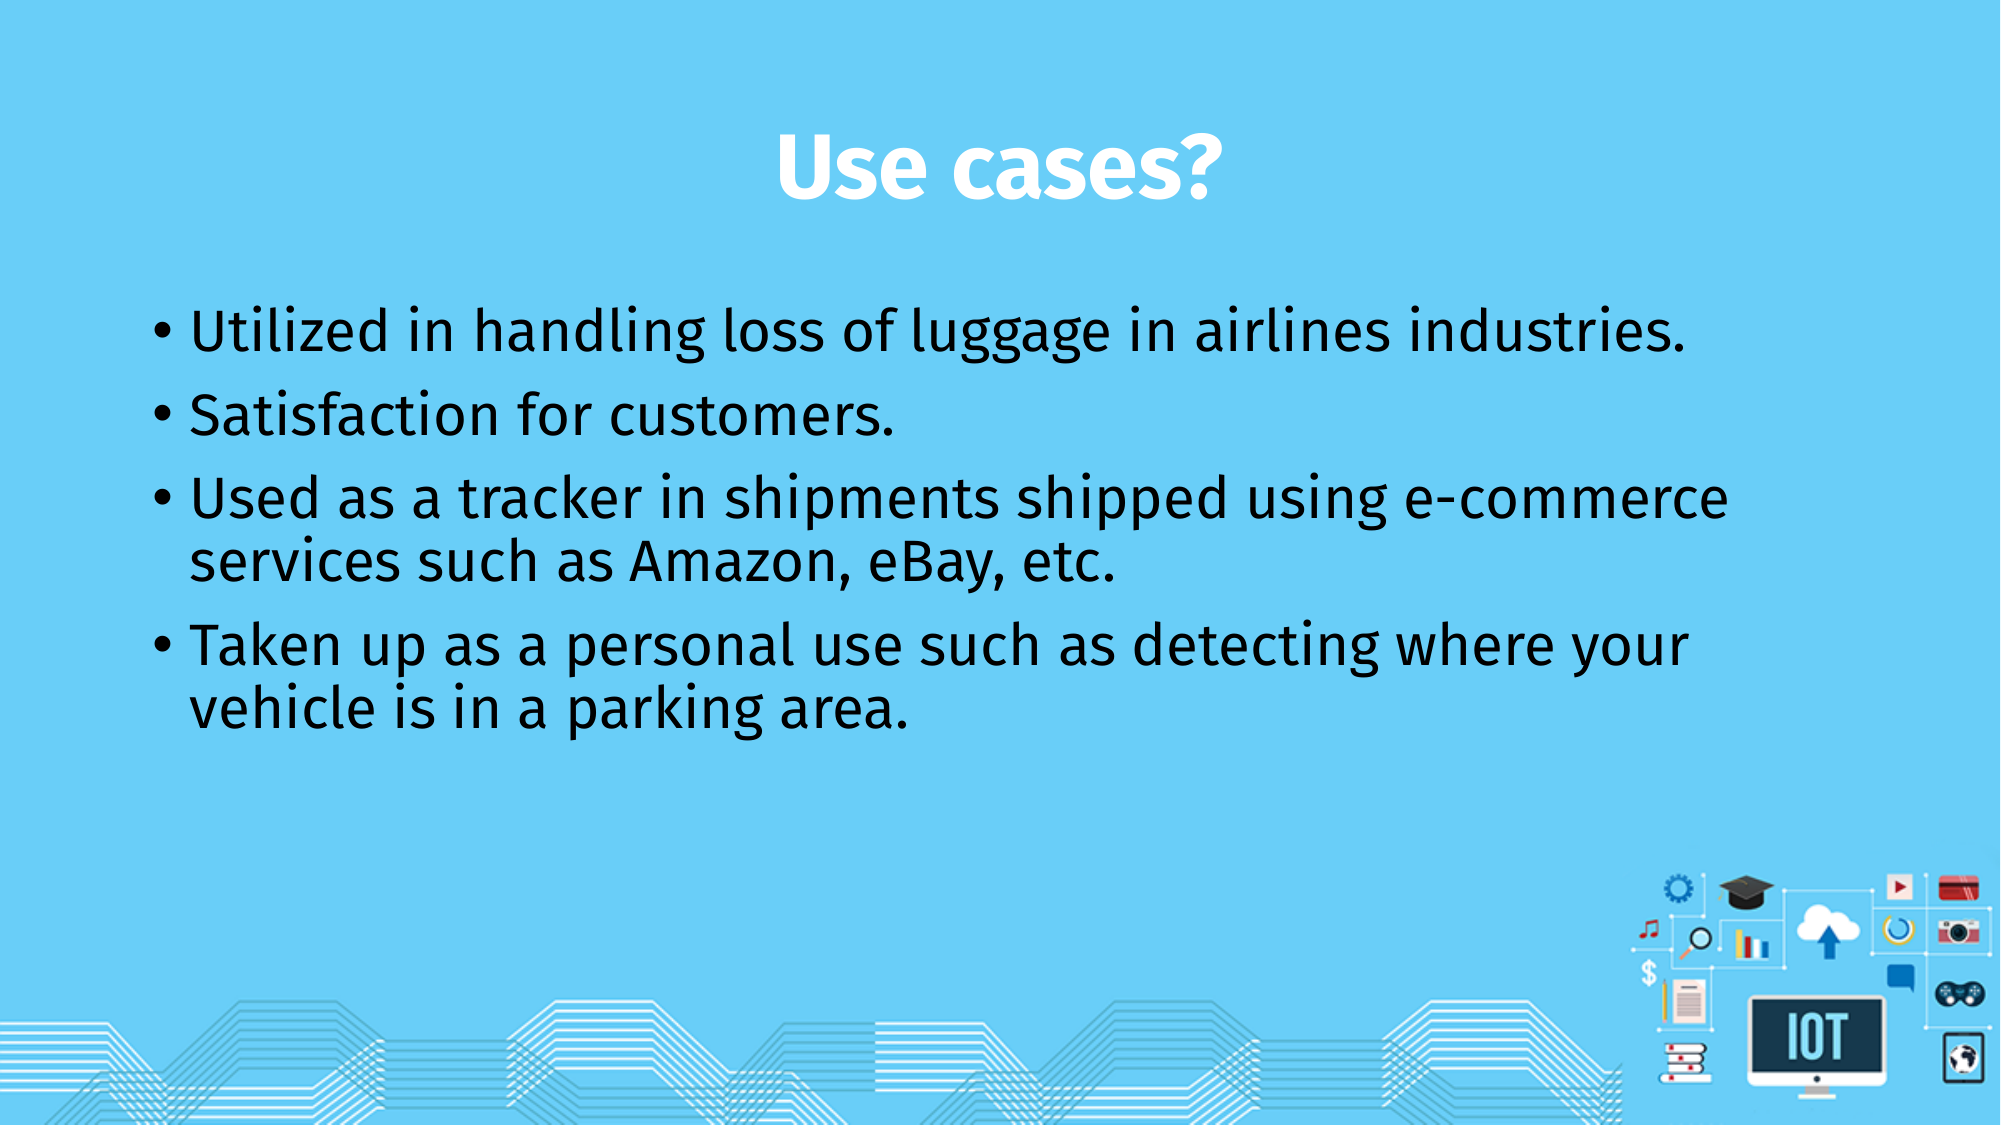

# Use cases?
Utilized in handling loss of luggage in airlines industries.
Satisfaction for customers.
Used as a tracker in shipments shipped using e-commerce services such as Amazon, eBay, etc.
Taken up as a personal use such as detecting where your vehicle is in a parking area.